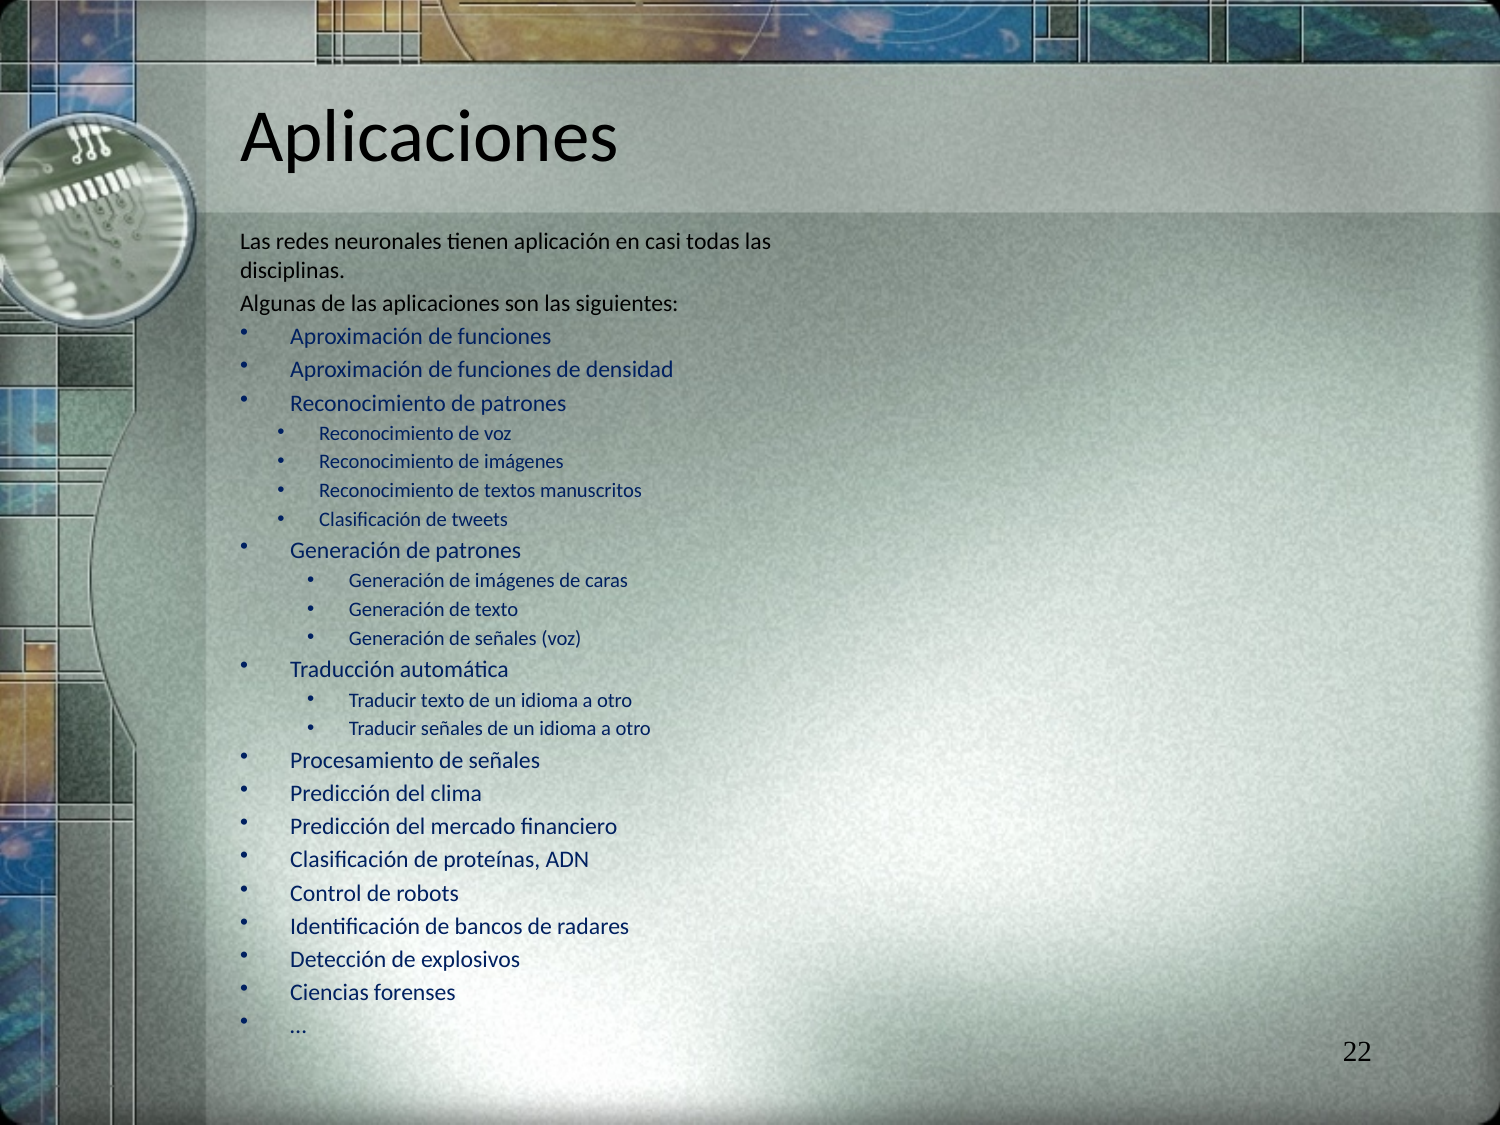

# Aplicaciones
Las redes neuronales tienen aplicación en casi todas las disciplinas.
Algunas de las aplicaciones son las siguientes:
Aproximación de funciones
Aproximación de funciones de densidad
Reconocimiento de patrones
Reconocimiento de voz
Reconocimiento de imágenes
Reconocimiento de textos manuscritos
Clasificación de tweets
Generación de patrones
Generación de imágenes de caras
Generación de texto
Generación de señales (voz)
Traducción automática
Traducir texto de un idioma a otro
Traducir señales de un idioma a otro
Procesamiento de señales
Predicción del clima
Predicción del mercado financiero
Clasificación de proteínas, ADN
Control de robots
Identificación de bancos de radares
Detección de explosivos
Ciencias forenses
…
22